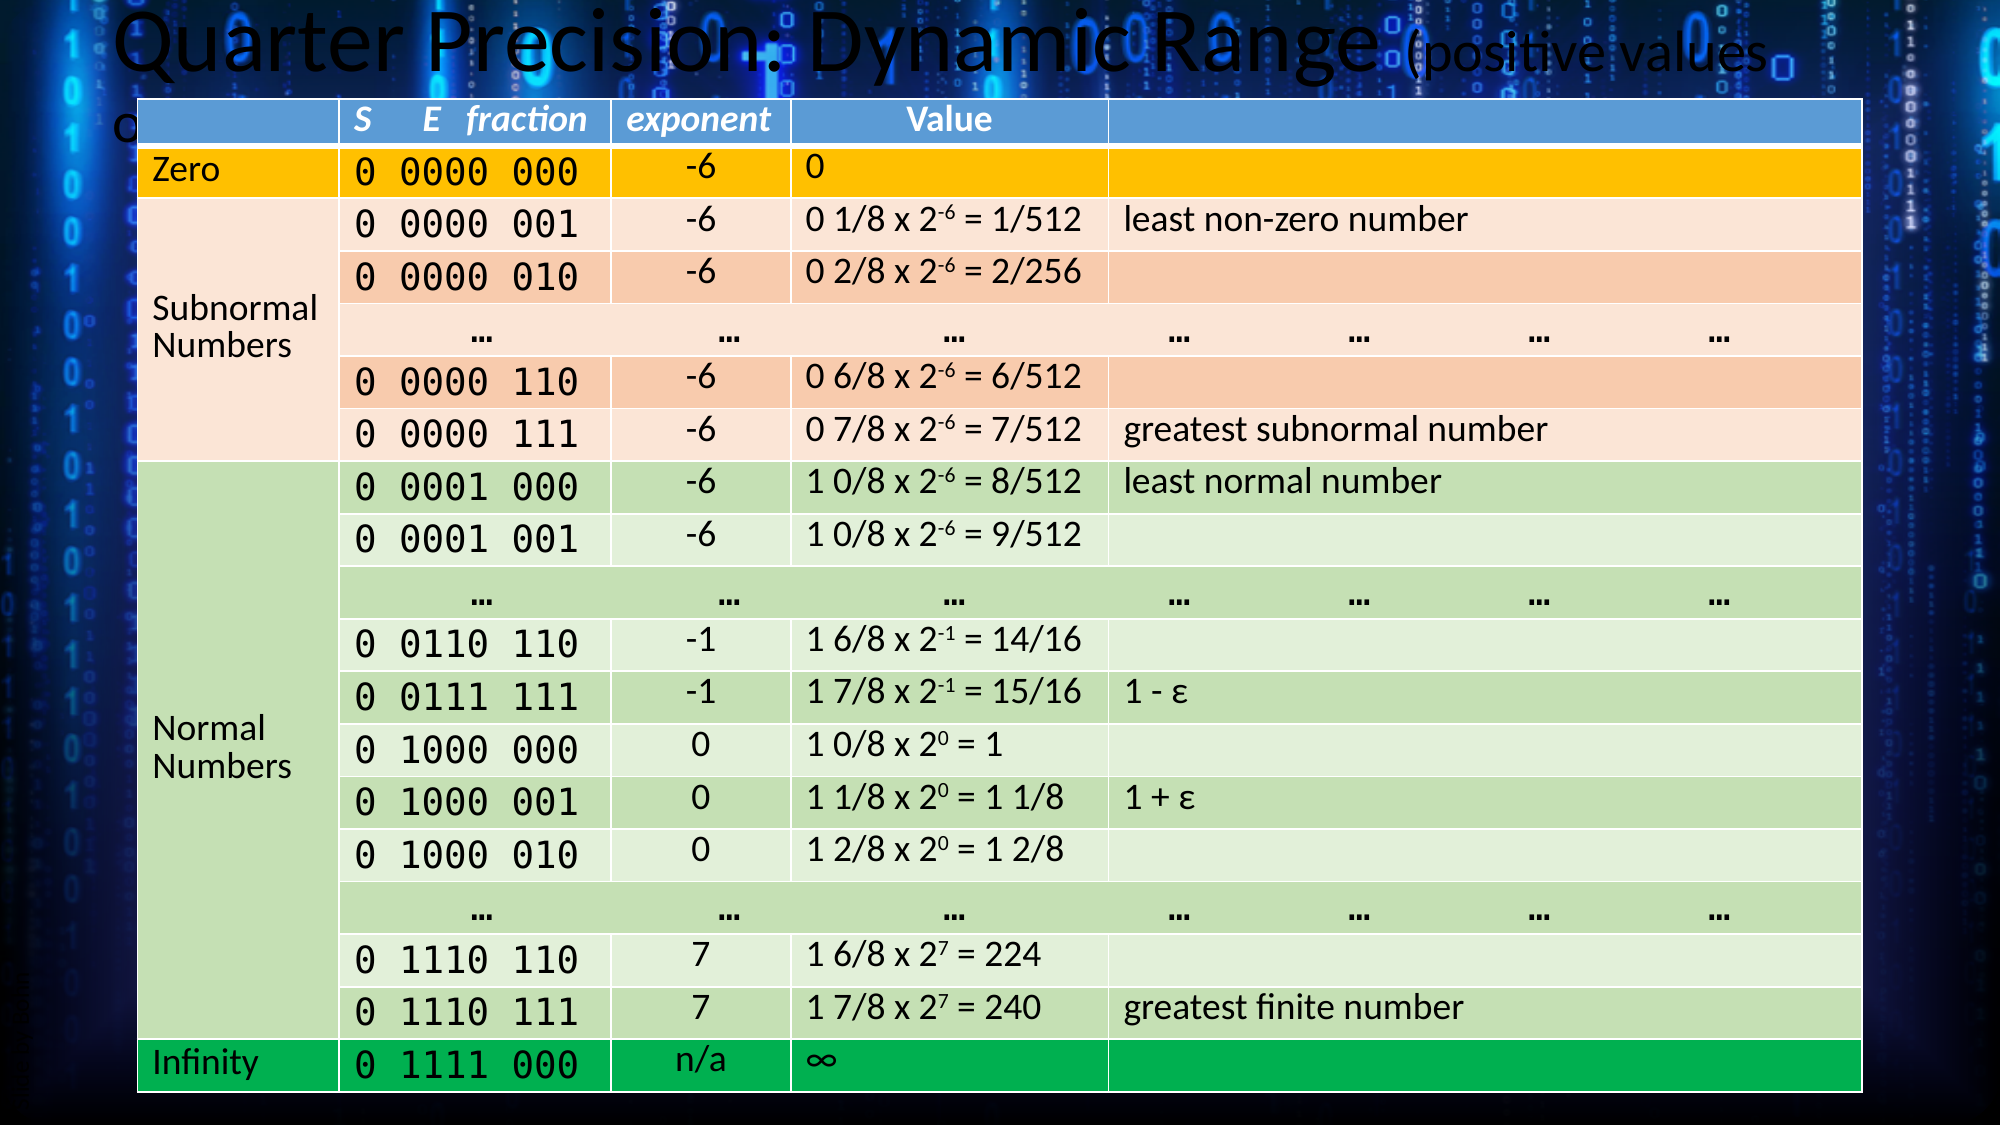

# Quarter Precision: Dynamic Range (positive values only)
|  | S E fraction | exponent | Value |  |
| --- | --- | --- | --- | --- |
| Zero | 0 0000 000 | -6 | 0 |  |
| Subnormal Numbers | 0 0000 001 | -6 | 0 1/8 x 2-6 = 1/512 | least non-zero number |
|  | 0 0000 010 | -6 | 0 2/8 x 2-6 = 2/256 |  |
|  | … … … … … … … |  |  |  |
|  | 0 0000 110 | -6 | 0 6/8 x 2-6 = 6/512 |  |
|  | 0 0000 111 | -6 | 0 7/8 x 2-6 = 7/512 | greatest subnormal number |
| Normal Numbers | 0 0001 000 | -6 | 1 0/8 x 2-6 = 8/512 | least normal number |
| Normal Numbers | 0 0001 001 | -6 | 1 0/8 x 2-6 = 9/512 |  |
|  | … … … … … … … |  |  |  |
|  | 0 0110 110 | -1 | 1 6/8 x 2-1 = 14/16 |  |
|  | 0 0111 111 | -1 | 1 7/8 x 2-1 = 15/16 | 1 - ε |
|  | 0 1000 000 | 0 | 1 0/8 x 20 = 1 |  |
|  | 0 1000 001 | 0 | 1 1/8 x 20 = 1 1/8 | 1 + ε |
|  | 0 1000 010 | 0 | 1 2/8 x 20 = 1 2/8 |  |
|  | … … … … … … … |  |  |  |
|  | 0 1110 110 | 7 | 1 6/8 x 27 = 224 |  |
|  | 0 1110 111 | 7 | 1 7/8 x 27 = 240 | greatest finite number |
| Infinity | 0 1111 000 | n/a | ∞ |  |
Slide by Bohn
Programming at the Hardware/Software Interface
34